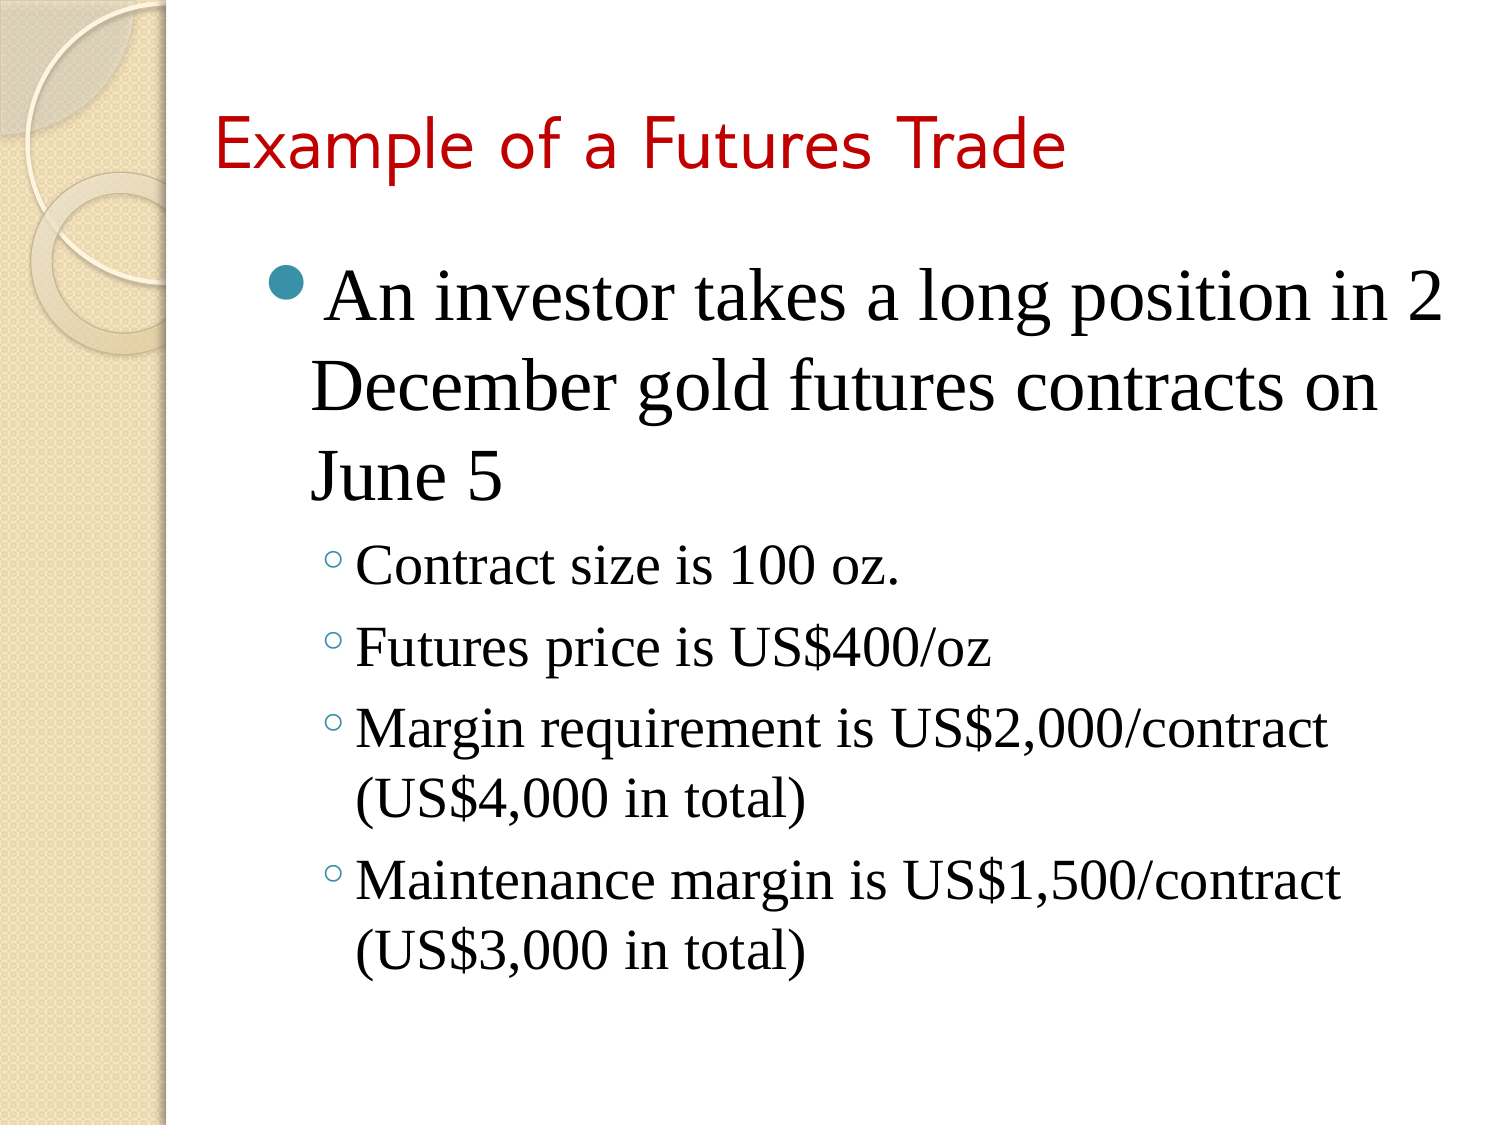

# Example of a Futures Trade
An investor takes a long position in 2 December gold futures contracts on June 5
Contract size is 100 oz.
Futures price is US$400/oz
Margin requirement is US$2,000/contract (US$4,000 in total)
Maintenance margin is US$1,500/contract (US$3,000 in total)